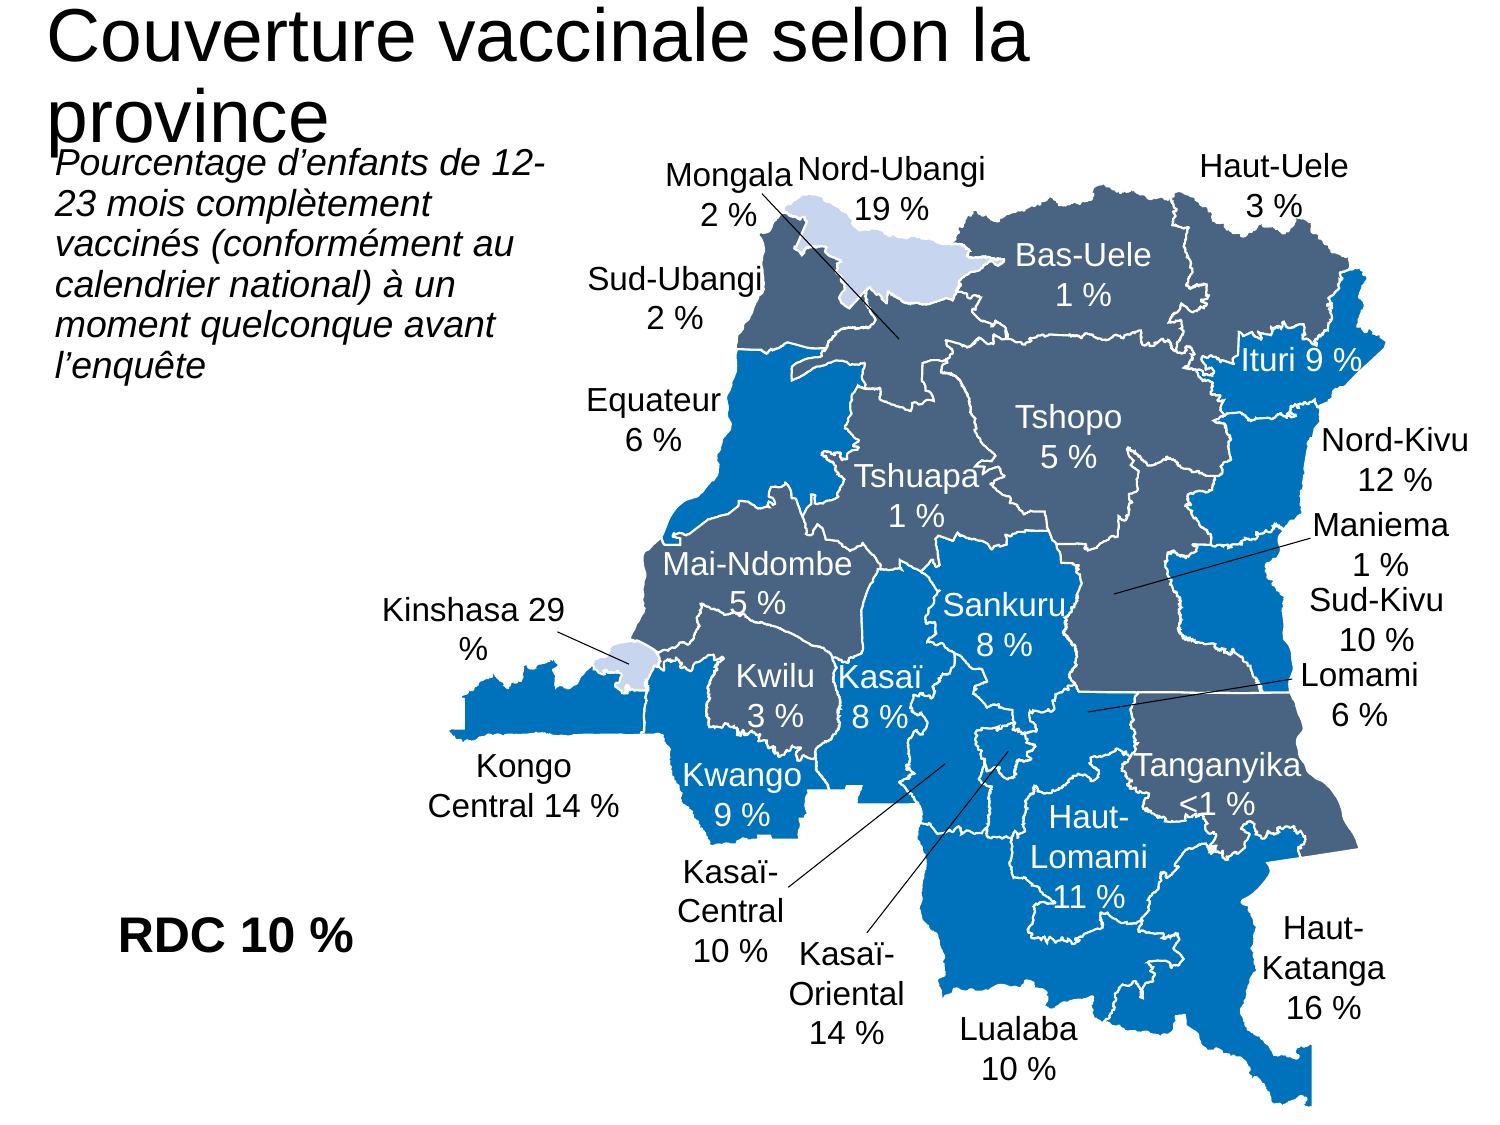

# Couverture vaccinale selon la province
Pourcentage d’enfants de 12-23 mois complètement vaccinés (conformément au calendrier national) à un moment quelconque avant l’enquête
Haut-Uele 3 %
Nord-Ubangi 19 %
Mongala 2 %

Bas-Uele 1 %
Sud-Ubangi 2 %

Ituri 9 %

Equateur 6 %
Tshopo 5 %

Nord-Kivu 12 %
Tshuapa 1 %

Maniema 1 %

Mai-Ndombe 5 %

Sud-Kivu 10 %
Sankuru 8 %
Kinshasa 29 %

Lomami 6 %
Kwilu 3 %
Kasaï 8 %

Tanganyika <1 %
Kongo Central 14 %
Kwango 9 %

Haut-Lomami 11 %

RDC 10 %
Kasaï-Central 10 %
Haut-Katanga 16 %
Kasaï-Oriental 14 %
Lualaba 10 %